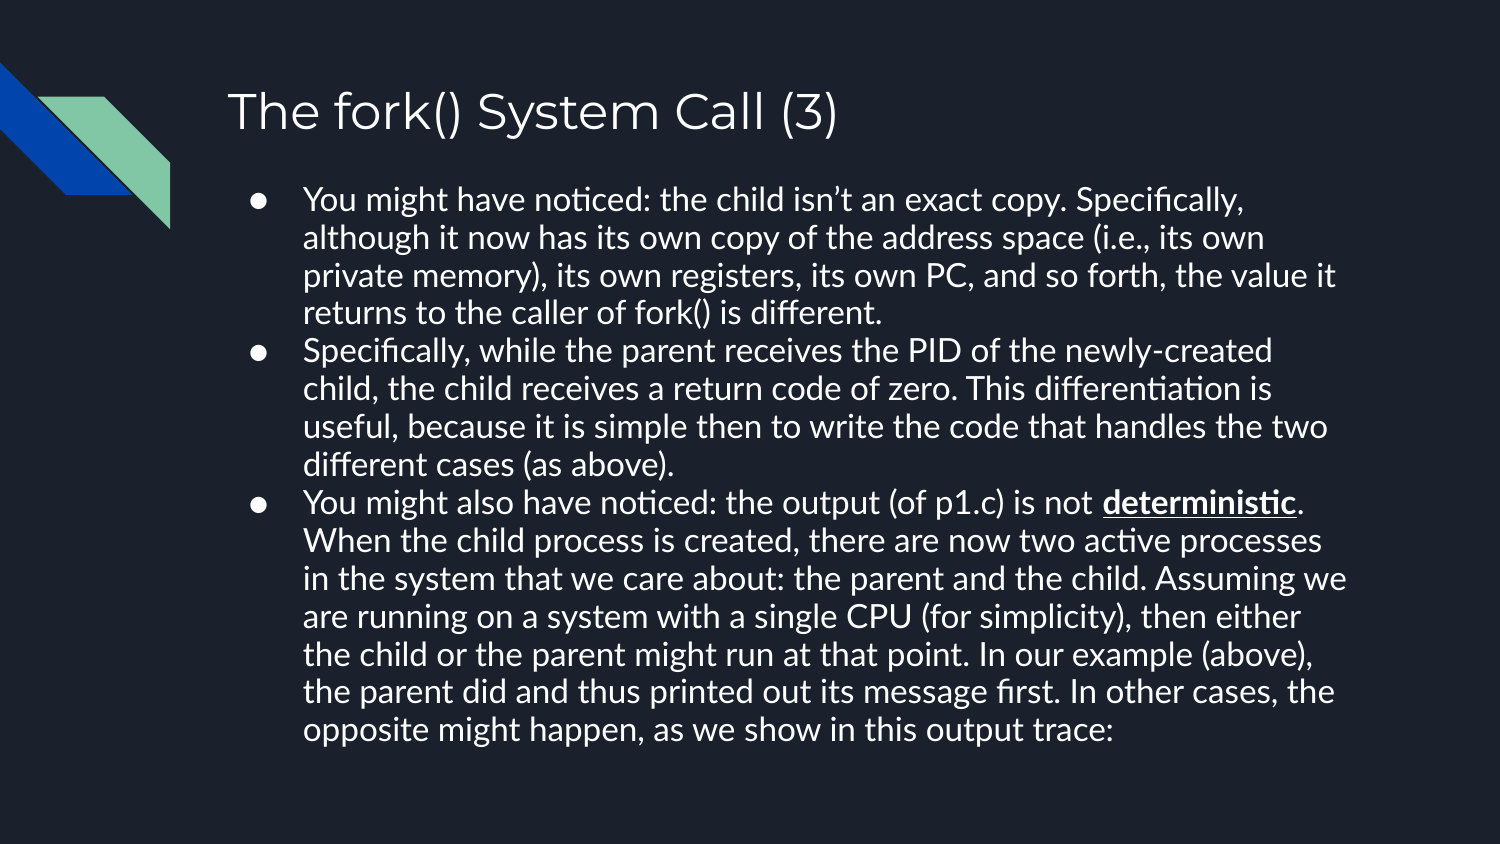

# The fork() System Call (3)
You might have noticed: the child isn’t an exact copy. Specifically, although it now has its own copy of the address space (i.e., its own private memory), its own registers, its own PC, and so forth, the value it returns to the caller of fork() is different.
Specifically, while the parent receives the PID of the newly-created child, the child receives a return code of zero. This differentiation is useful, because it is simple then to write the code that handles the two different cases (as above).
You might also have noticed: the output (of p1.c) is not deterministic. When the child process is created, there are now two active processes in the system that we care about: the parent and the child. Assuming we are running on a system with a single CPU (for simplicity), then either the child or the parent might run at that point. In our example (above), the parent did and thus printed out its message first. In other cases, the opposite might happen, as we show in this output trace: